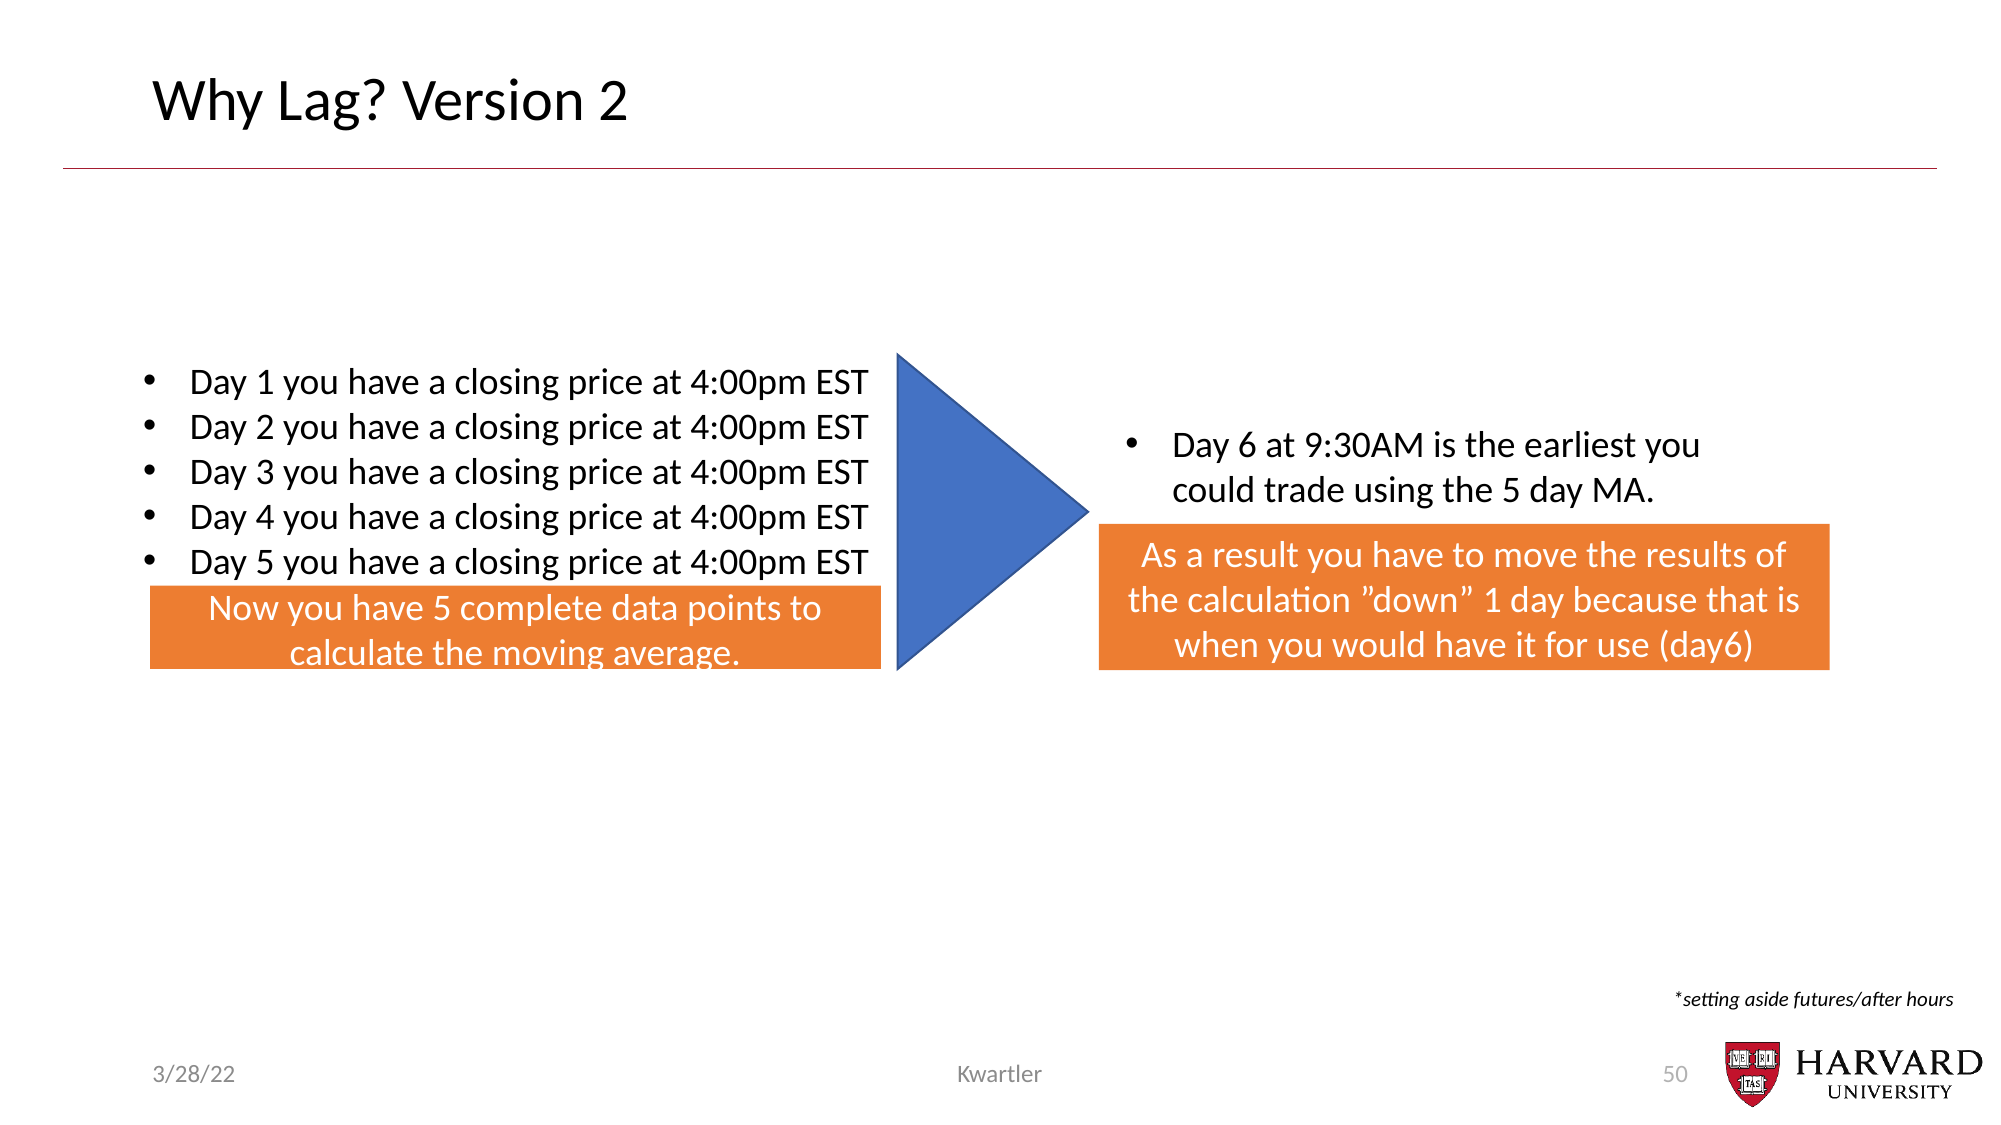

# Why Lag? Version 2
Day 1 you have a closing price at 4:00pm EST
Day 2 you have a closing price at 4:00pm EST
Day 3 you have a closing price at 4:00pm EST
Day 4 you have a closing price at 4:00pm EST
Day 5 you have a closing price at 4:00pm EST
Day 6 at 9:30AM is the earliest you could trade using the 5 day MA.

As a result you have to move the results of the calculation ”down” 1 day because that is when you would have it for use (day6)
Now you have 5 complete data points to calculate the moving average.
*setting aside futures/after hours
3/28/22
Kwartler
50